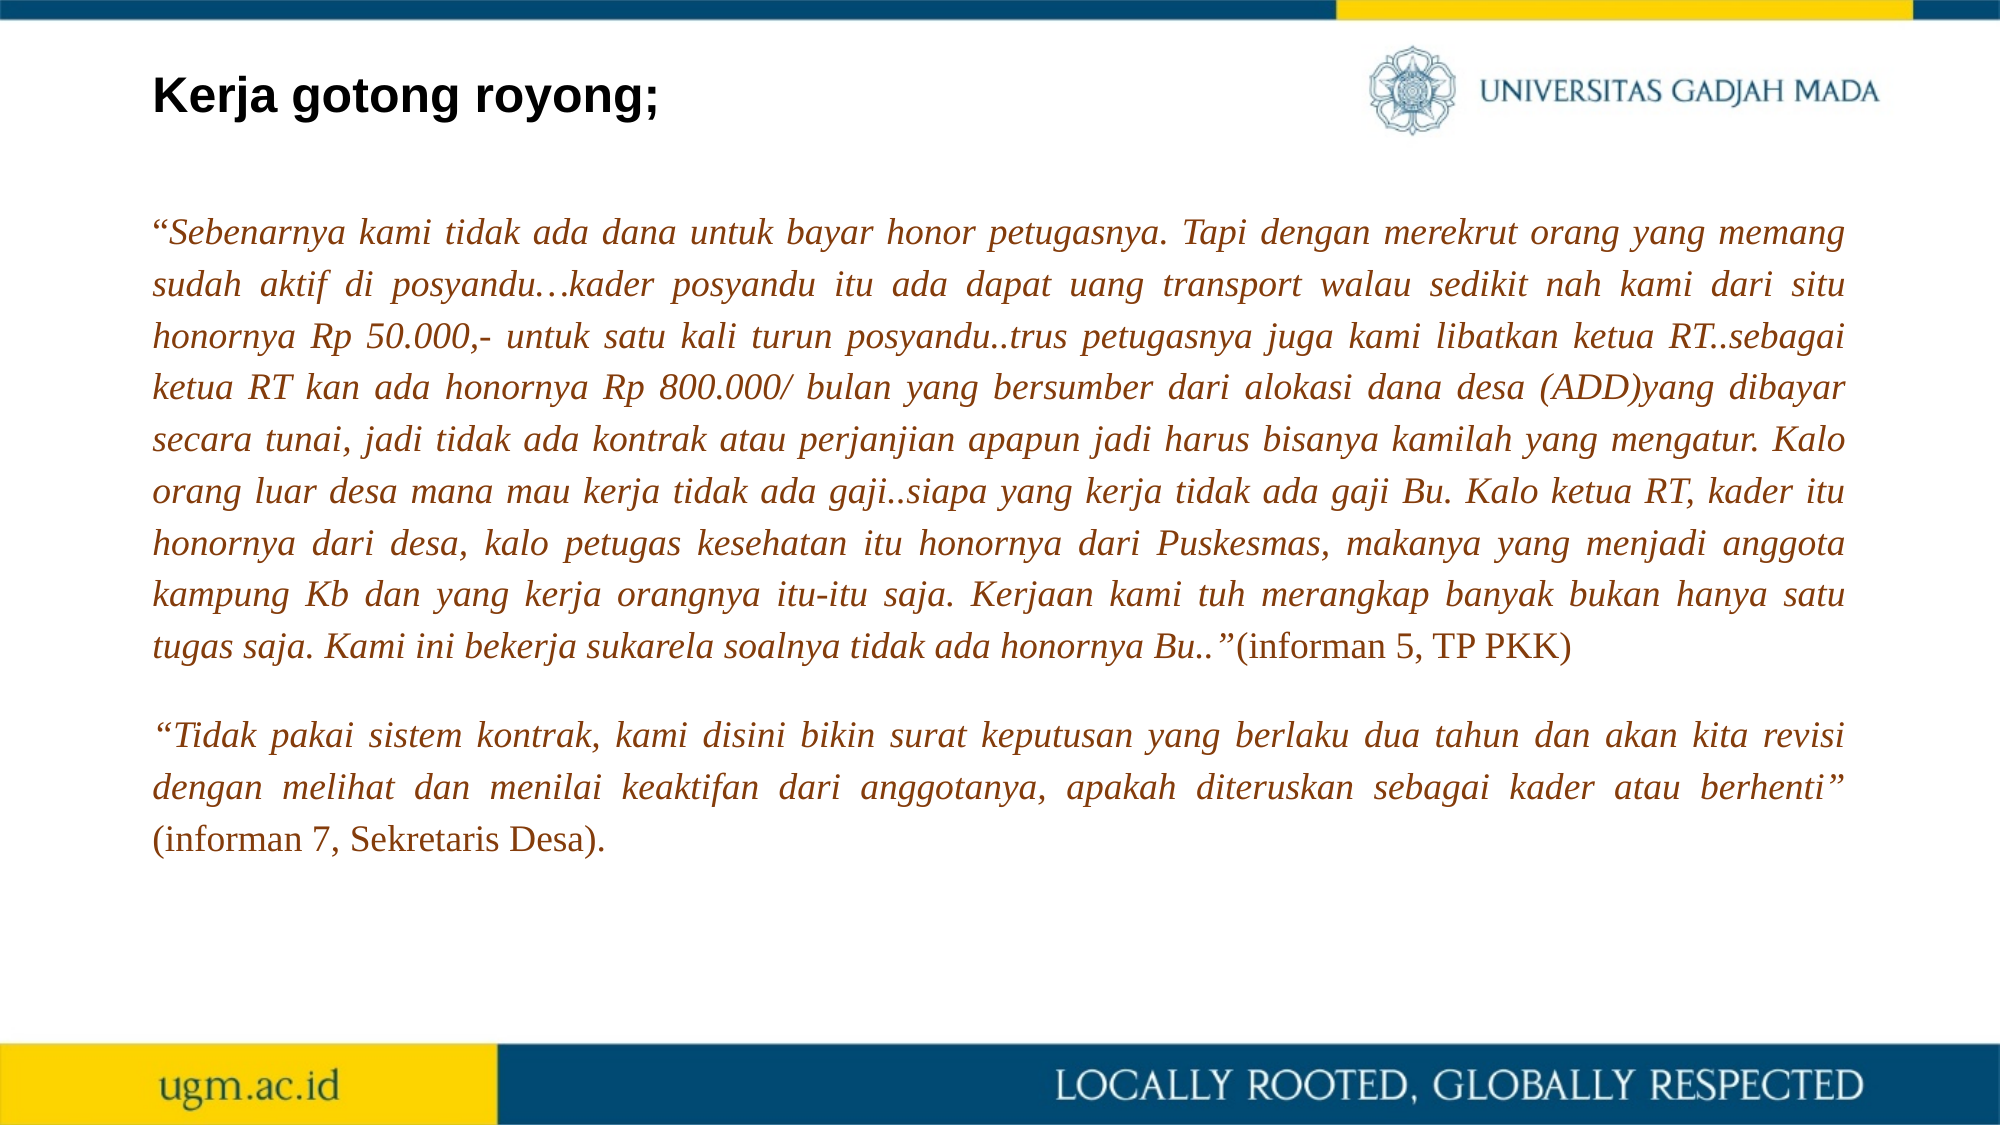

# Kerja gotong royong;
“Sebenarnya kami tidak ada dana untuk bayar honor petugasnya. Tapi dengan merekrut orang yang memang sudah aktif di posyandu…kader posyandu itu ada dapat uang transport walau sedikit nah kami dari situ honornya Rp 50.000,- untuk satu kali turun posyandu..trus petugasnya juga kami libatkan ketua RT..sebagai ketua RT kan ada honornya Rp 800.000/ bulan yang bersumber dari alokasi dana desa (ADD)yang dibayar secara tunai, jadi tidak ada kontrak atau perjanjian apapun jadi harus bisanya kamilah yang mengatur. Kalo orang luar desa mana mau kerja tidak ada gaji..siapa yang kerja tidak ada gaji Bu. Kalo ketua RT, kader itu honornya dari desa, kalo petugas kesehatan itu honornya dari Puskesmas, makanya yang menjadi anggota kampung Kb dan yang kerja orangnya itu-itu saja. Kerjaan kami tuh merangkap banyak bukan hanya satu tugas saja. Kami ini bekerja sukarela soalnya tidak ada honornya Bu..”(informan 5, TP PKK)
“Tidak pakai sistem kontrak, kami disini bikin surat keputusan yang berlaku dua tahun dan akan kita revisi dengan melihat dan menilai keaktifan dari anggotanya, apakah diteruskan sebagai kader atau berhenti” (informan 7, Sekretaris Desa).